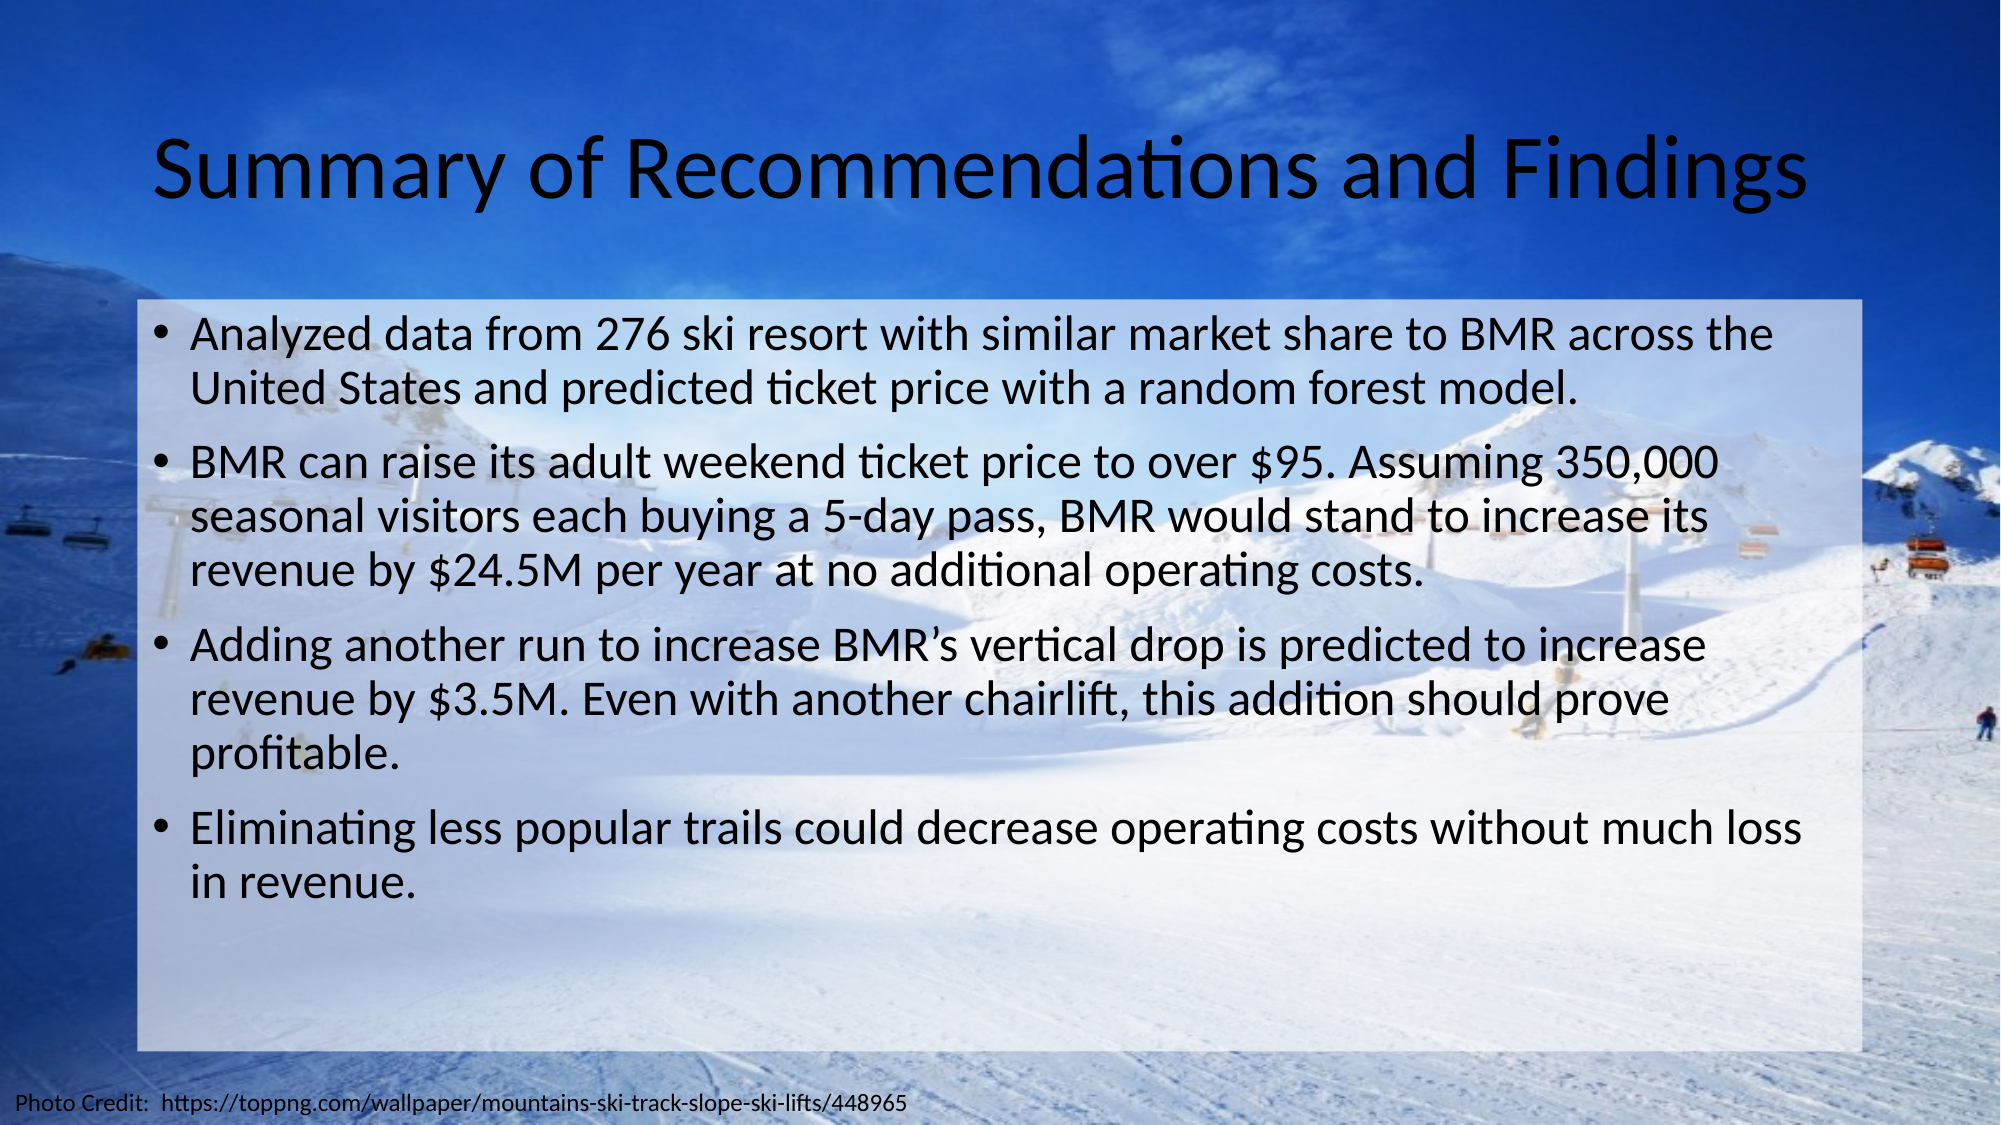

# Summary of Recommendations and Findings
Analyzed data from 276 ski resort with similar market share to BMR across the United States and predicted ticket price with a random forest model.
BMR can raise its adult weekend ticket price to over $95. Assuming 350,000 seasonal visitors each buying a 5-day pass, BMR would stand to increase its revenue by $24.5M per year at no additional operating costs.
Adding another run to increase BMR’s vertical drop is predicted to increase revenue by $3.5M. Even with another chairlift, this addition should prove profitable.
Eliminating less popular trails could decrease operating costs without much loss in revenue.
Photo Credit:  https://toppng.com/wallpaper/mountains-ski-track-slope-ski-lifts/448965